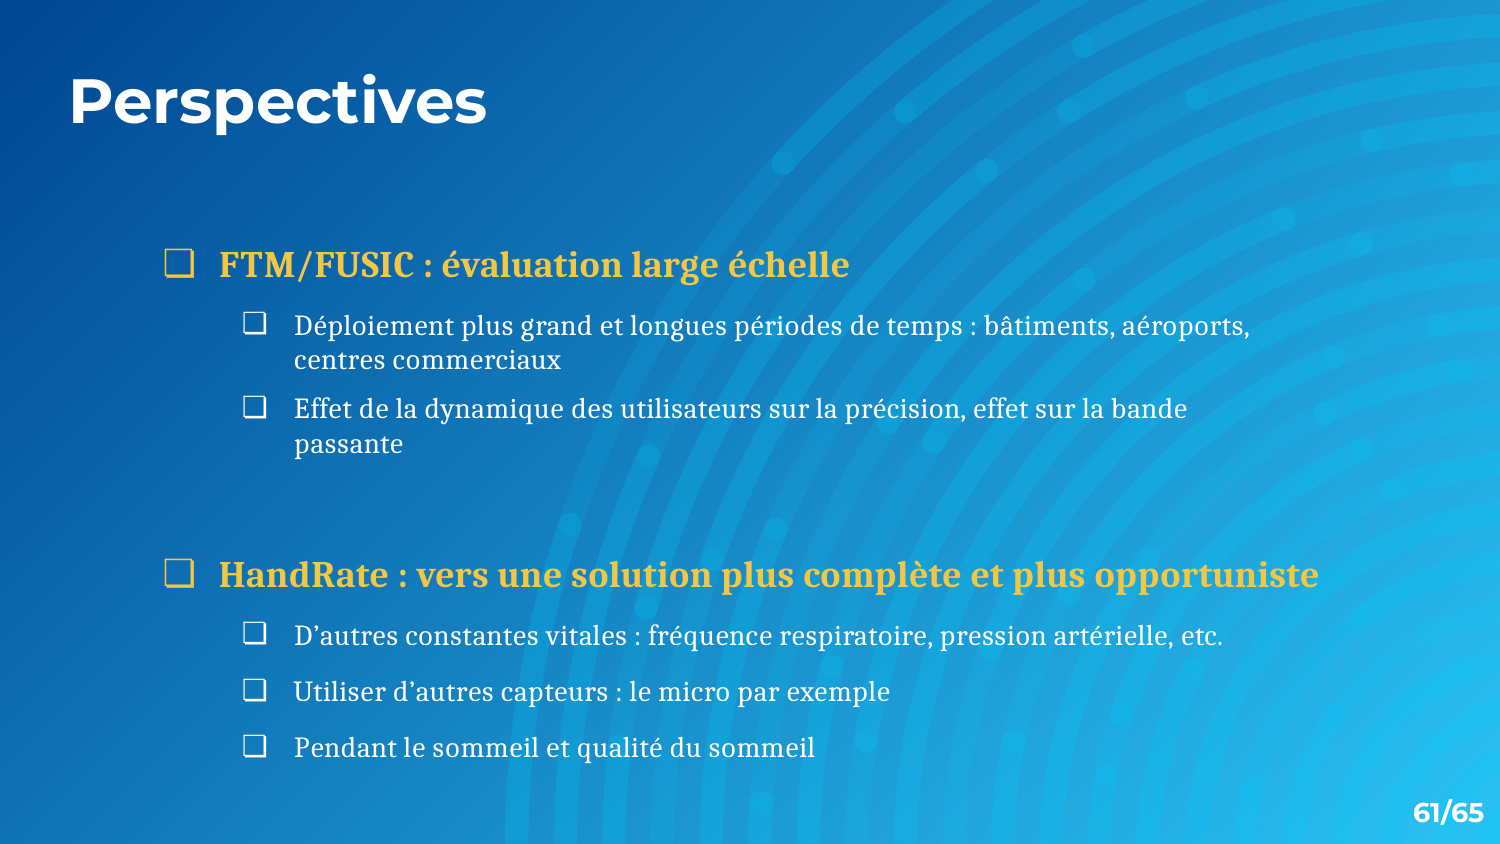

Perspectives
FTM/FUSIC : évaluation large échelle
Déploiement plus grand et longues périodes de temps : bâtiments, aéroports, centres commerciaux
Effet de la dynamique des utilisateurs sur la précision, effet sur la bande passante
HandRate : vers une solution plus complète et plus opportuniste
D’autres constantes vitales : fréquence respiratoire, pression artérielle, etc.
Utiliser d’autres capteurs : le micro par exemple
Pendant le sommeil et qualité du sommeil
61/65